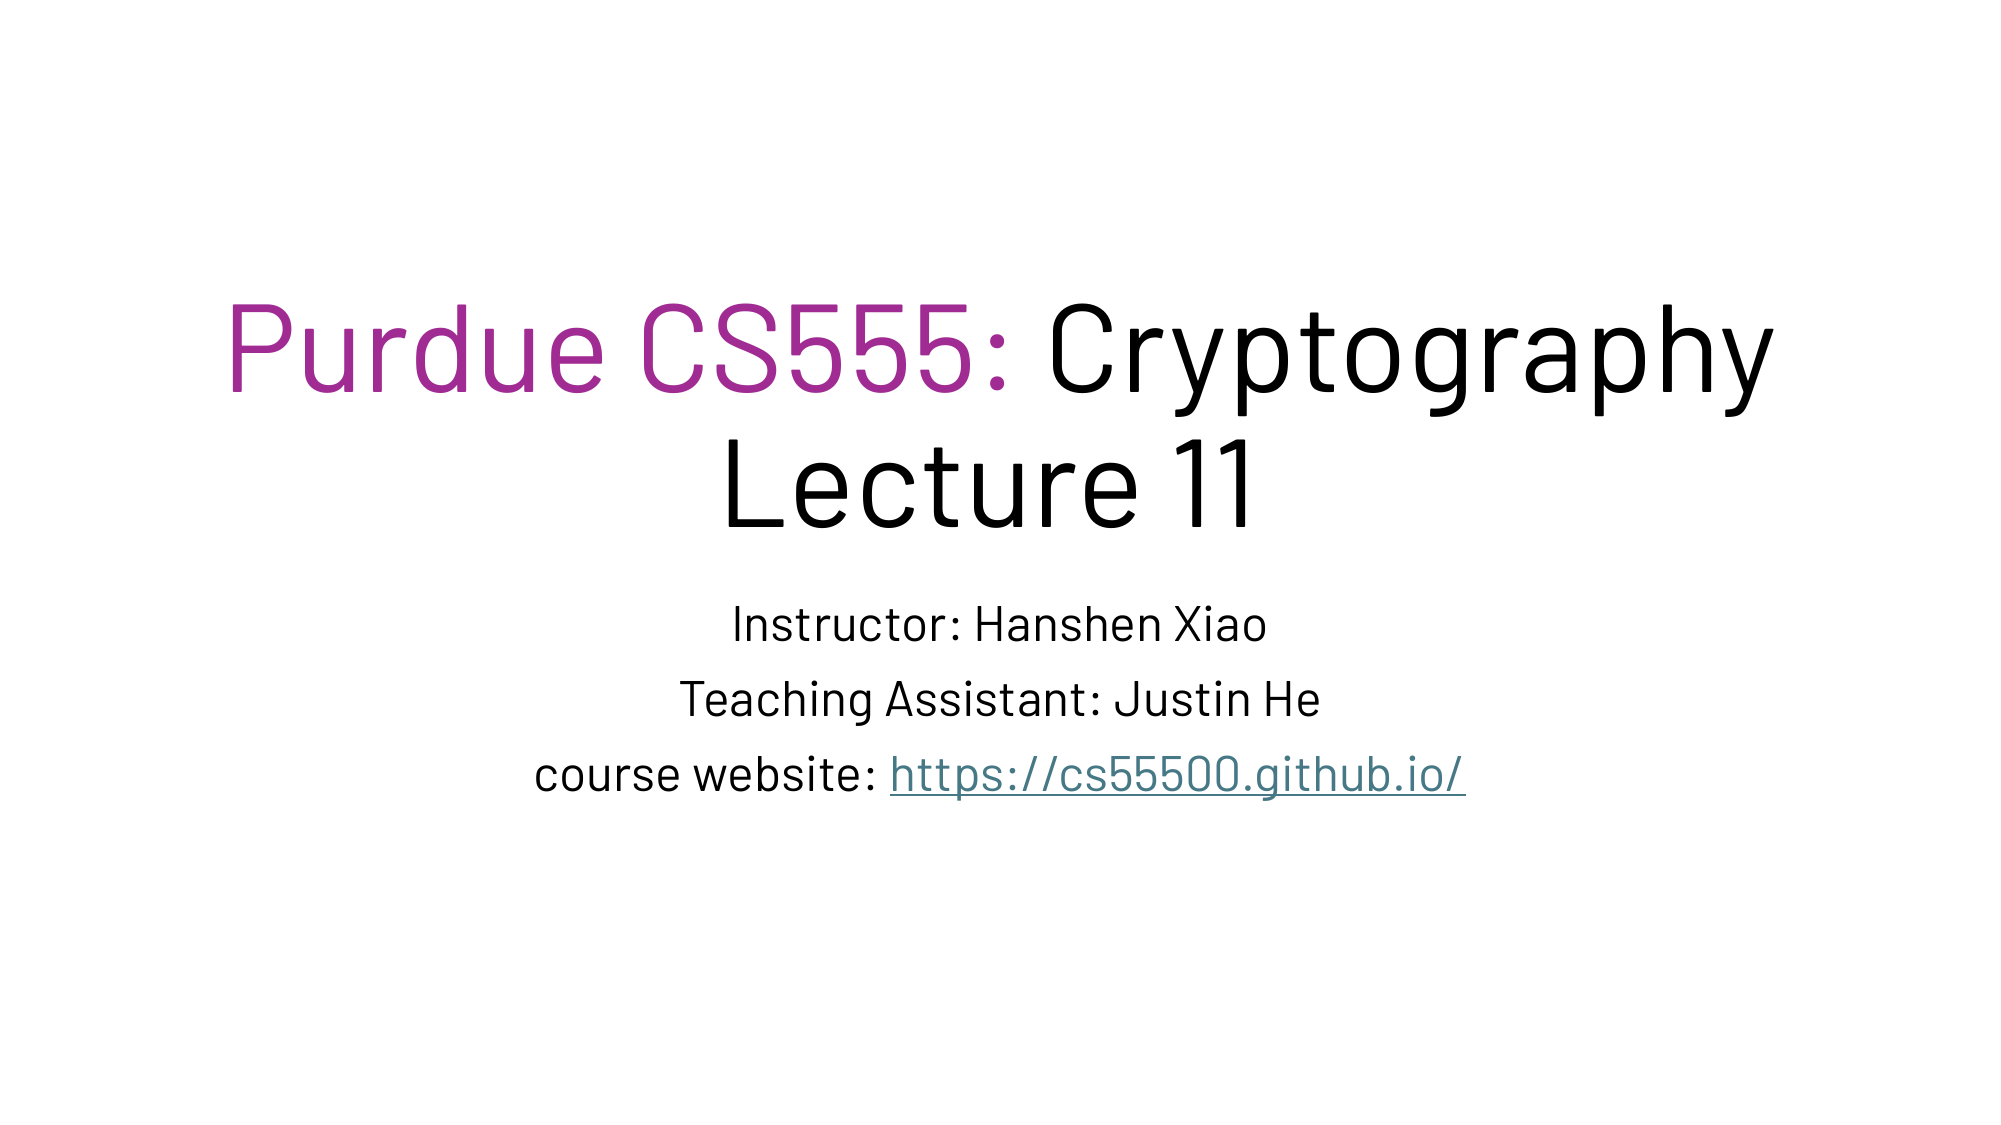

# Purdue CS555: Cryptography Lecture 11
Instructor: Hanshen Xiao
Teaching Assistant: Justin He
course website: https://cs55500.github.io/